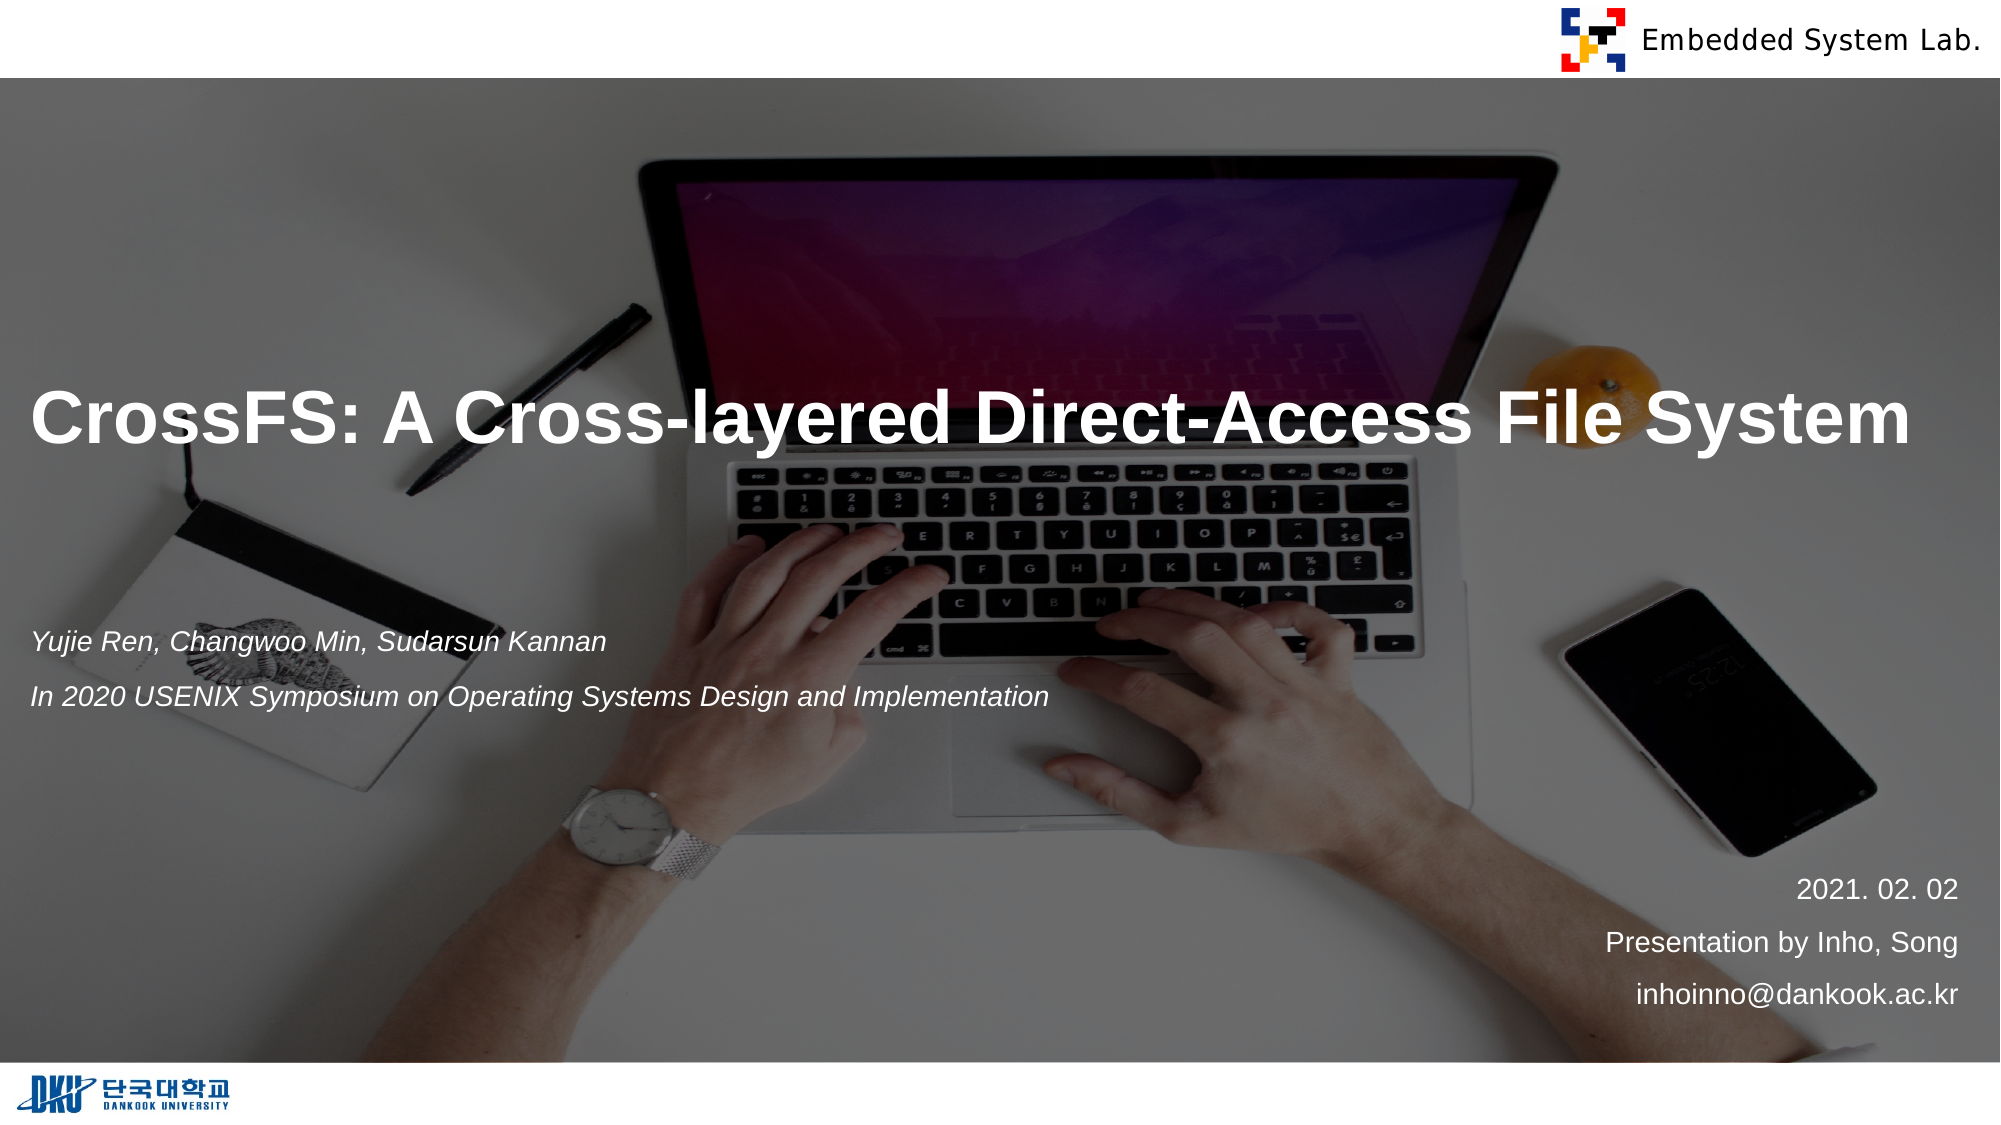

# CrossFS: A Cross-layered Direct-Access File System
Yujie Ren, Changwoo Min, Sudarsun Kannan
In 2020 USENIX Symposium on Operating Systems Design and Implementation
2021. 02. 02
Presentation by Inho, Song
inhoinno@dankook.ac.kr